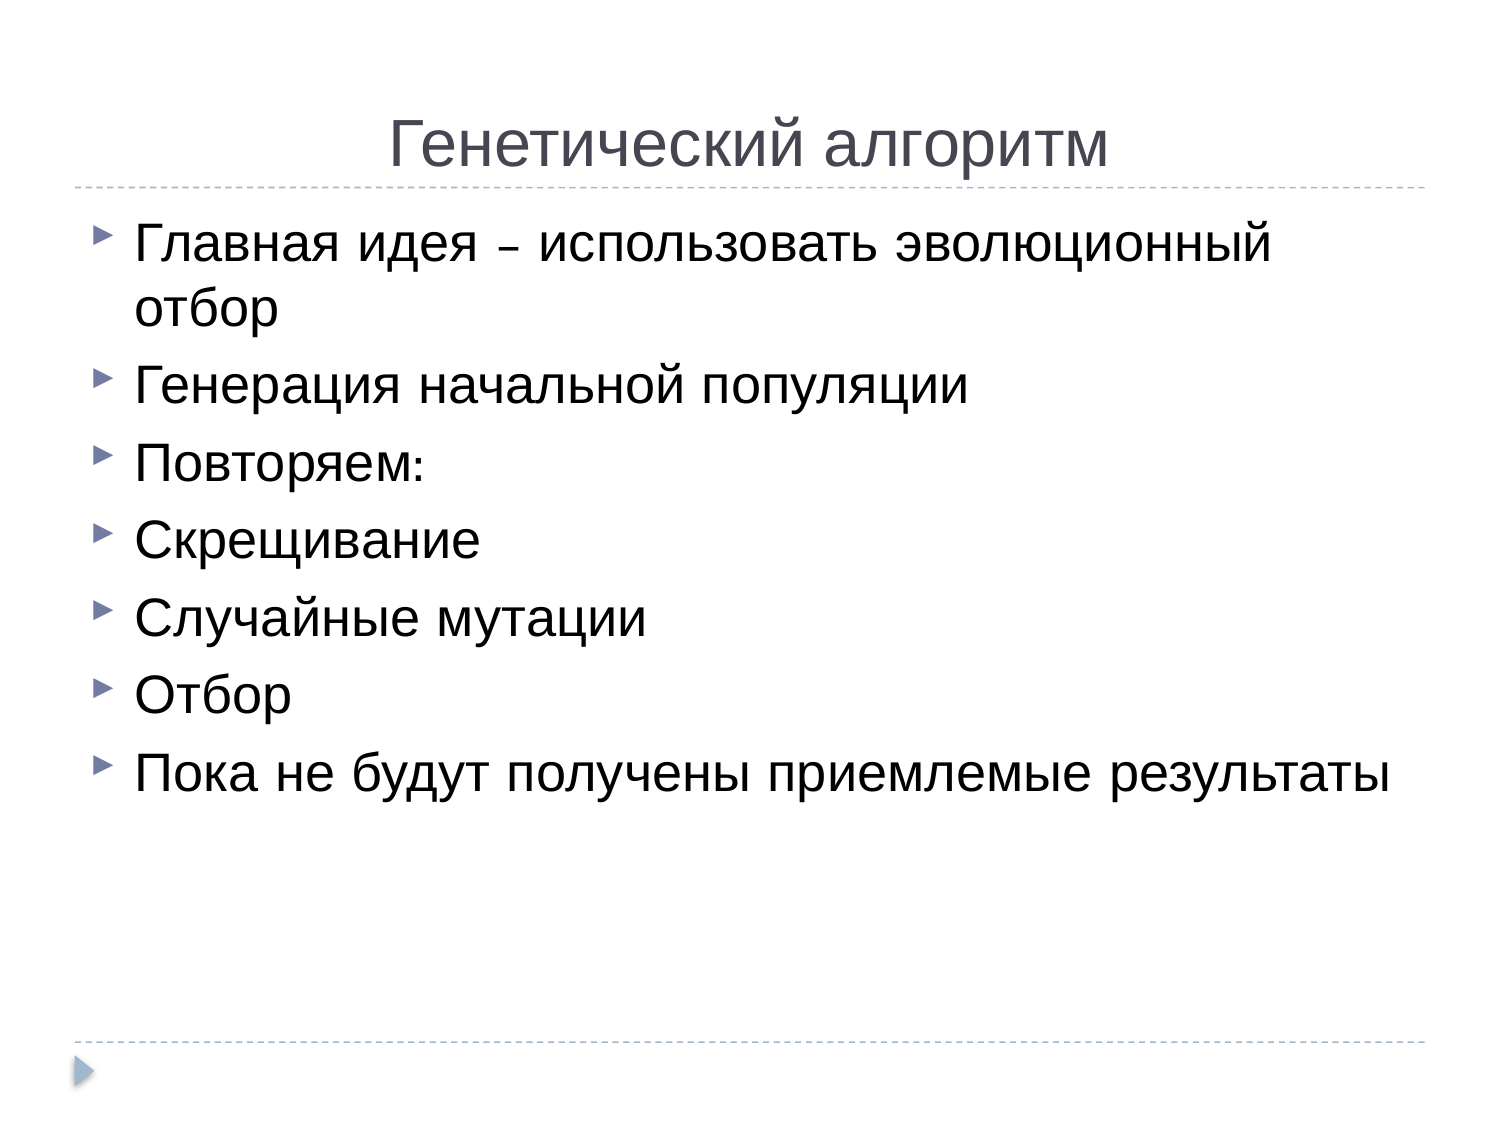

# Генетический алгоритм
Главная идея – использовать эволюционный отбор
Генерация начальной популяции
Повторяем:
Скрещивание
Случайные мутации
Отбор
Пока не будут получены приемлемые результаты